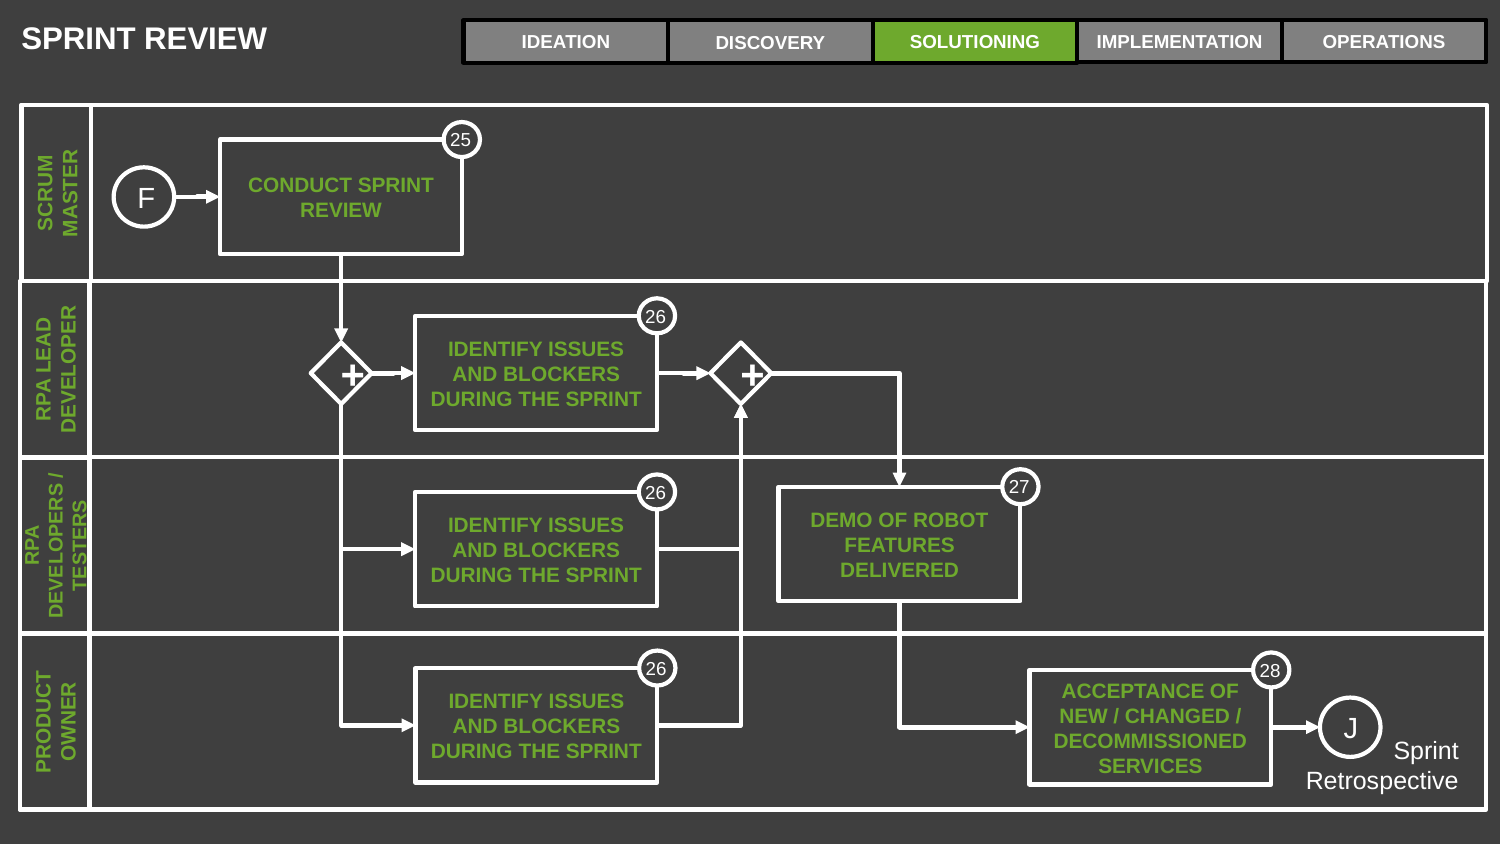

SPRINT REVIEW
IMPLEMENTATION
OPERATIONS
IDEATION
SOLUTIONING
DISCOVERY

25

CONDUCT SPRINT REVIEW
SCRUM MASTER
F

26

IDENTIFY ISSUES AND BLOCKERS DURING THE SPRINT
RPA LEAD DEVELOPER
+
+

27

DEMO OF ROBOT FEATURES DELIVERED
26

IDENTIFY ISSUES AND BLOCKERS DURING THE SPRINT
RPA DEVELOPERS / TESTERS

26

IDENTIFY ISSUES AND BLOCKERS DURING THE SPRINT
28

ACCEPTANCE OF NEW / CHANGED / DECOMMISSIONED SERVICES
PRODUCT OWNER
J
Sprint
Retrospective